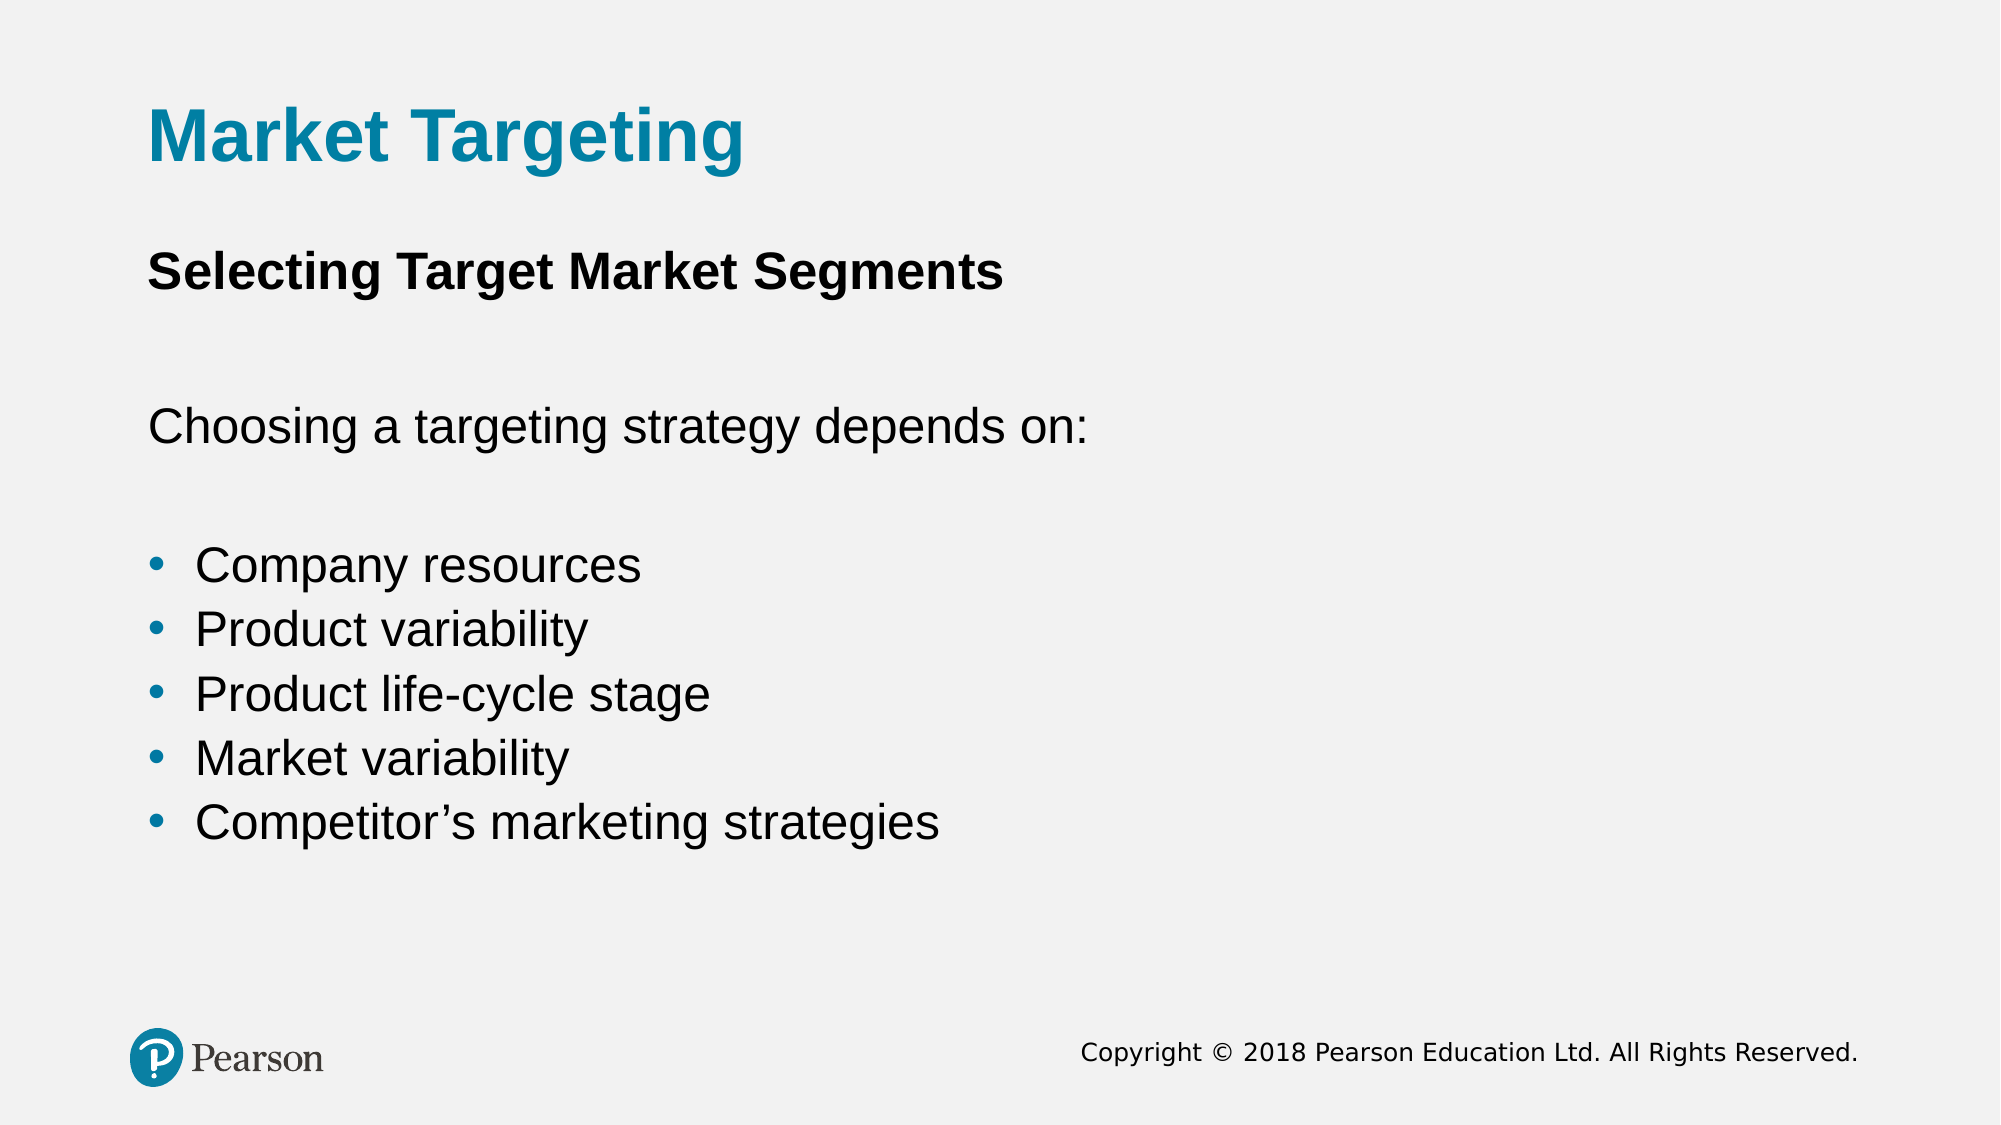

# Market Targeting
Selecting Target Market Segments

Choosing a targeting strategy depends on:

Company resources
Product variability
Product life-cycle stage
Market variability
Competitor’s marketing strategies